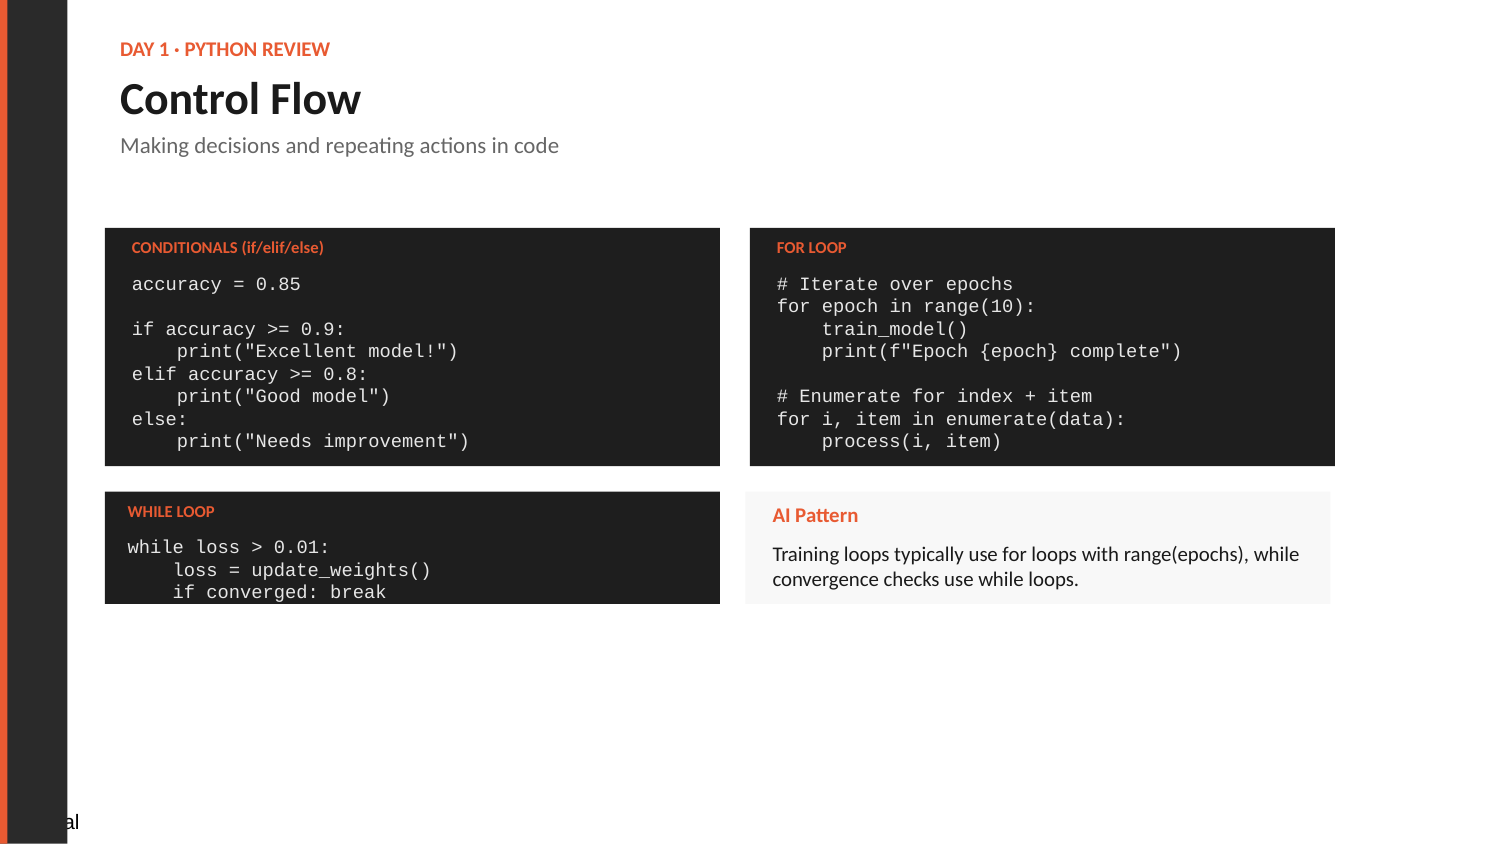

DAY 1 · PYTHON REVIEW
Control Flow
Making decisions and repeating actions in code

CONDITIONALS (if/elif/else)
FOR LOOP
accuracy = 0.85

if accuracy >= 0.9:
    print("Excellent model!")
elif accuracy >= 0.8:
    print("Good model")
else:
    print("Needs improvement")
# Iterate over epochs
for epoch in range(10):
    train_model()
    print(f"Epoch {epoch} complete")

# Enumerate for index + item
for i, item in enumerate(data):
    process(i, item)

WHILE LOOP
AI Pattern
while loss > 0.01:
    loss = update_weights()
    if converged: break
Training loops typically use for loops with range(epochs), while convergence checks use while loops.